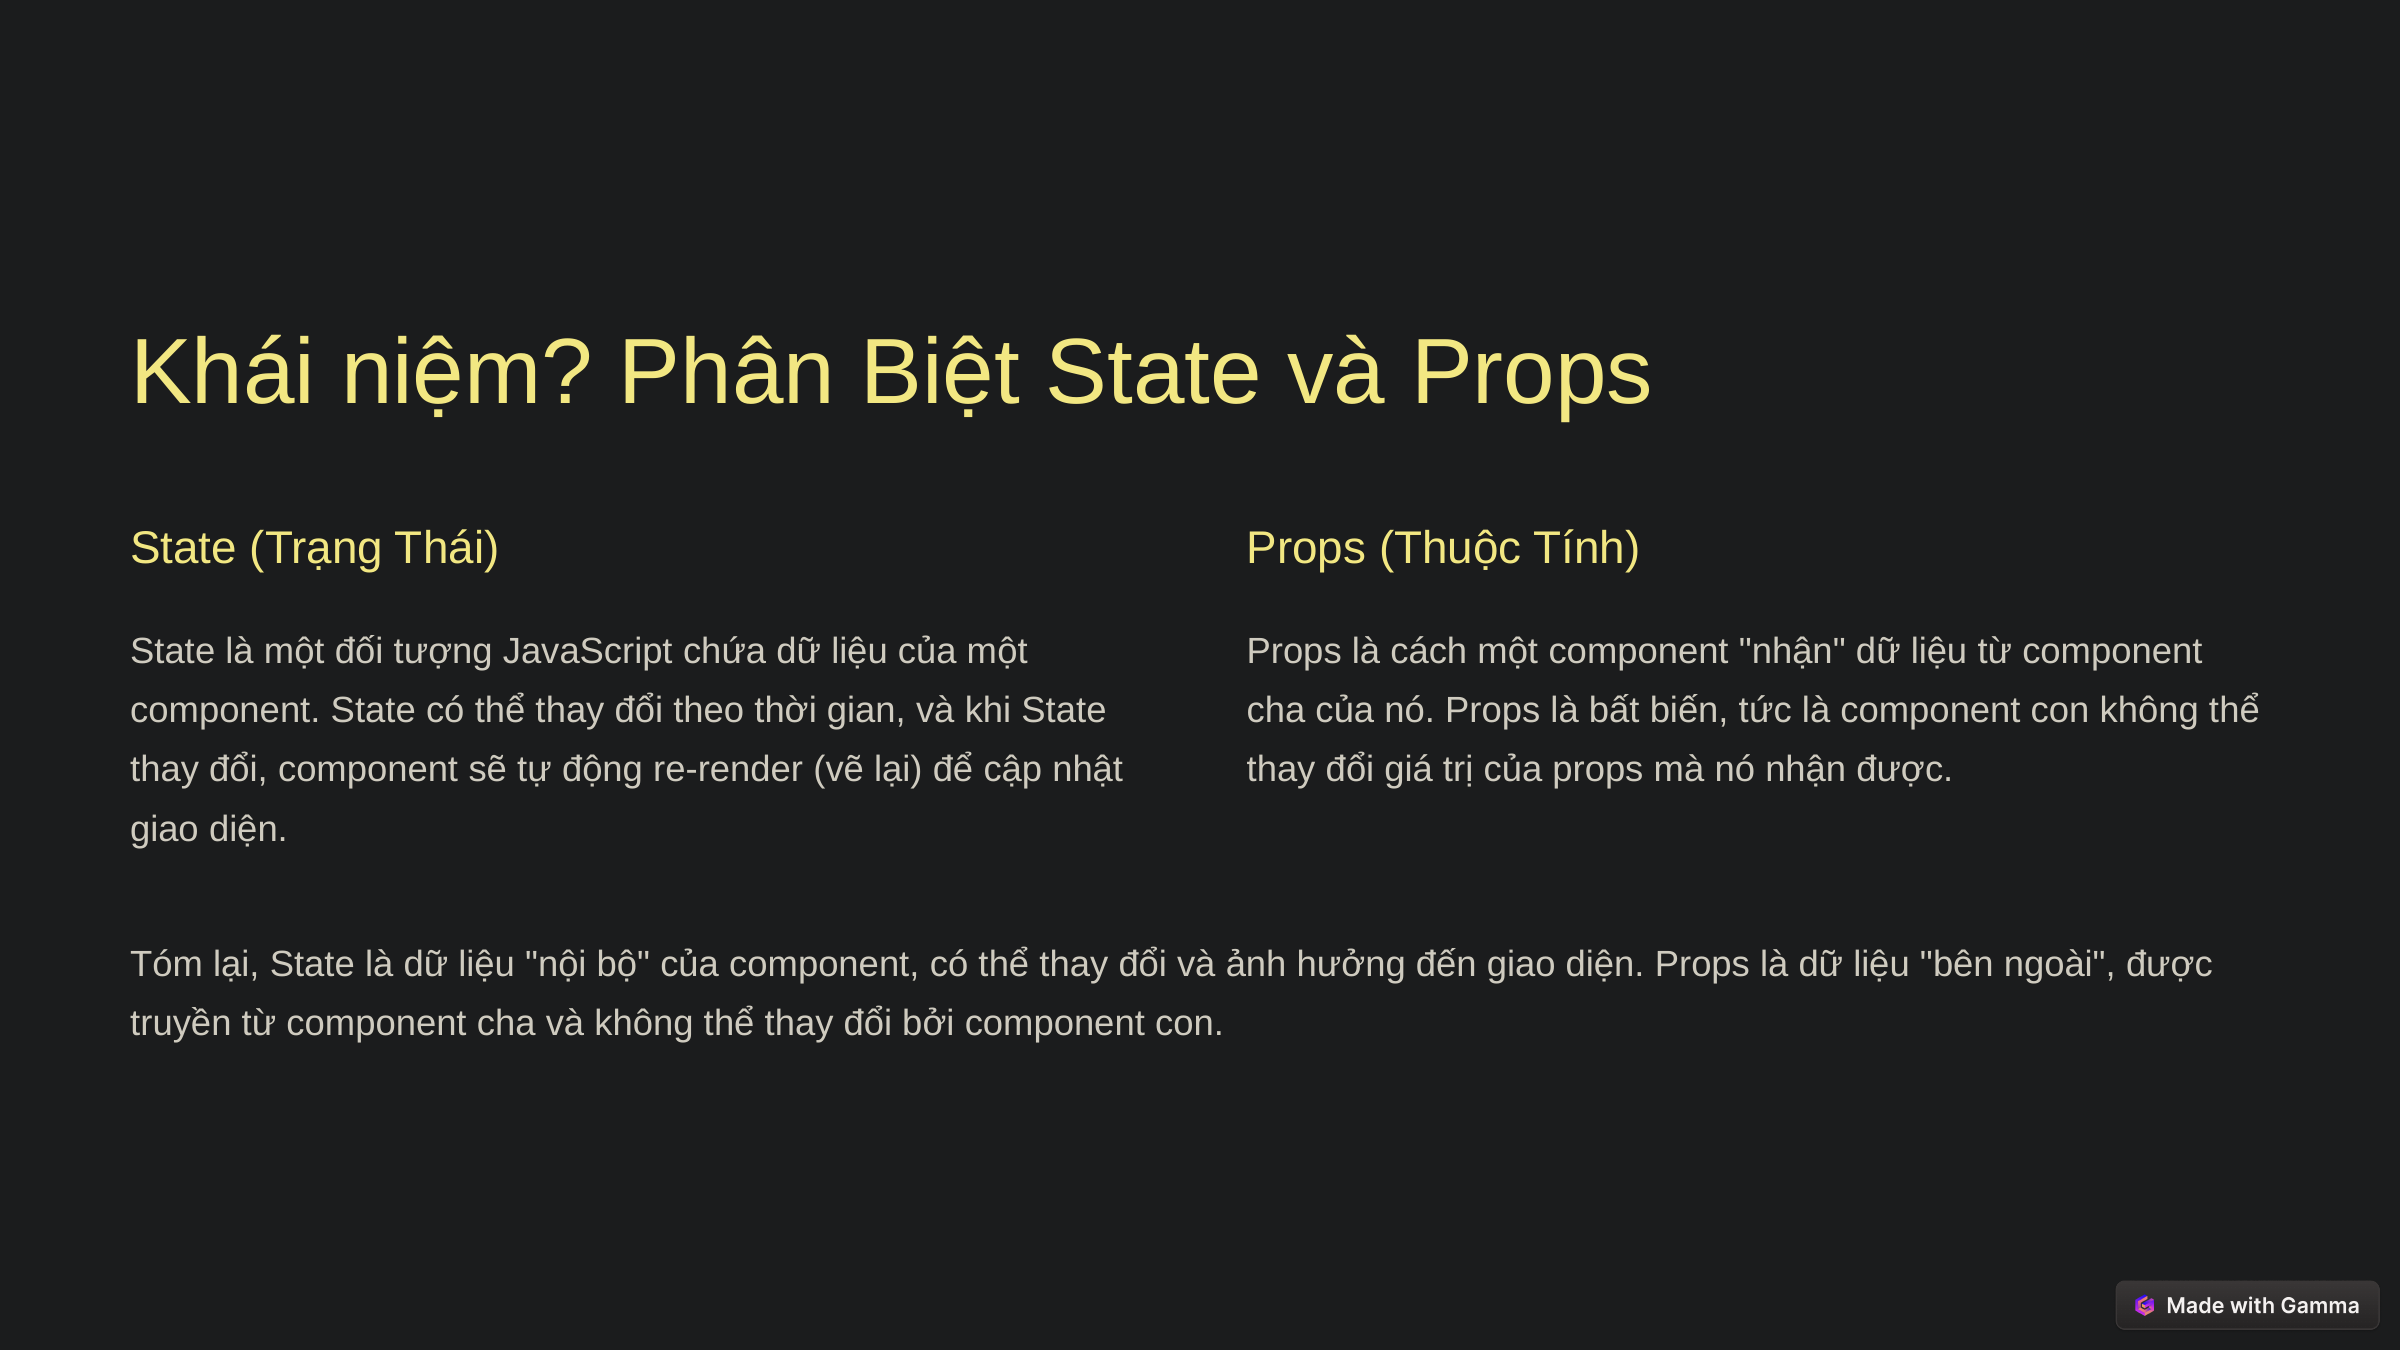

Khái niệm? Phân Biệt State và Props
State (Trạng Thái)
Props (Thuộc Tính)
State là một đối tượng JavaScript chứa dữ liệu của một component. State có thể thay đổi theo thời gian, và khi State thay đổi, component sẽ tự động re-render (vẽ lại) để cập nhật giao diện.
Props là cách một component "nhận" dữ liệu từ component cha của nó. Props là bất biến, tức là component con không thể thay đổi giá trị của props mà nó nhận được.
Tóm lại, State là dữ liệu "nội bộ" của component, có thể thay đổi và ảnh hưởng đến giao diện. Props là dữ liệu "bên ngoài", được truyền từ component cha và không thể thay đổi bởi component con.